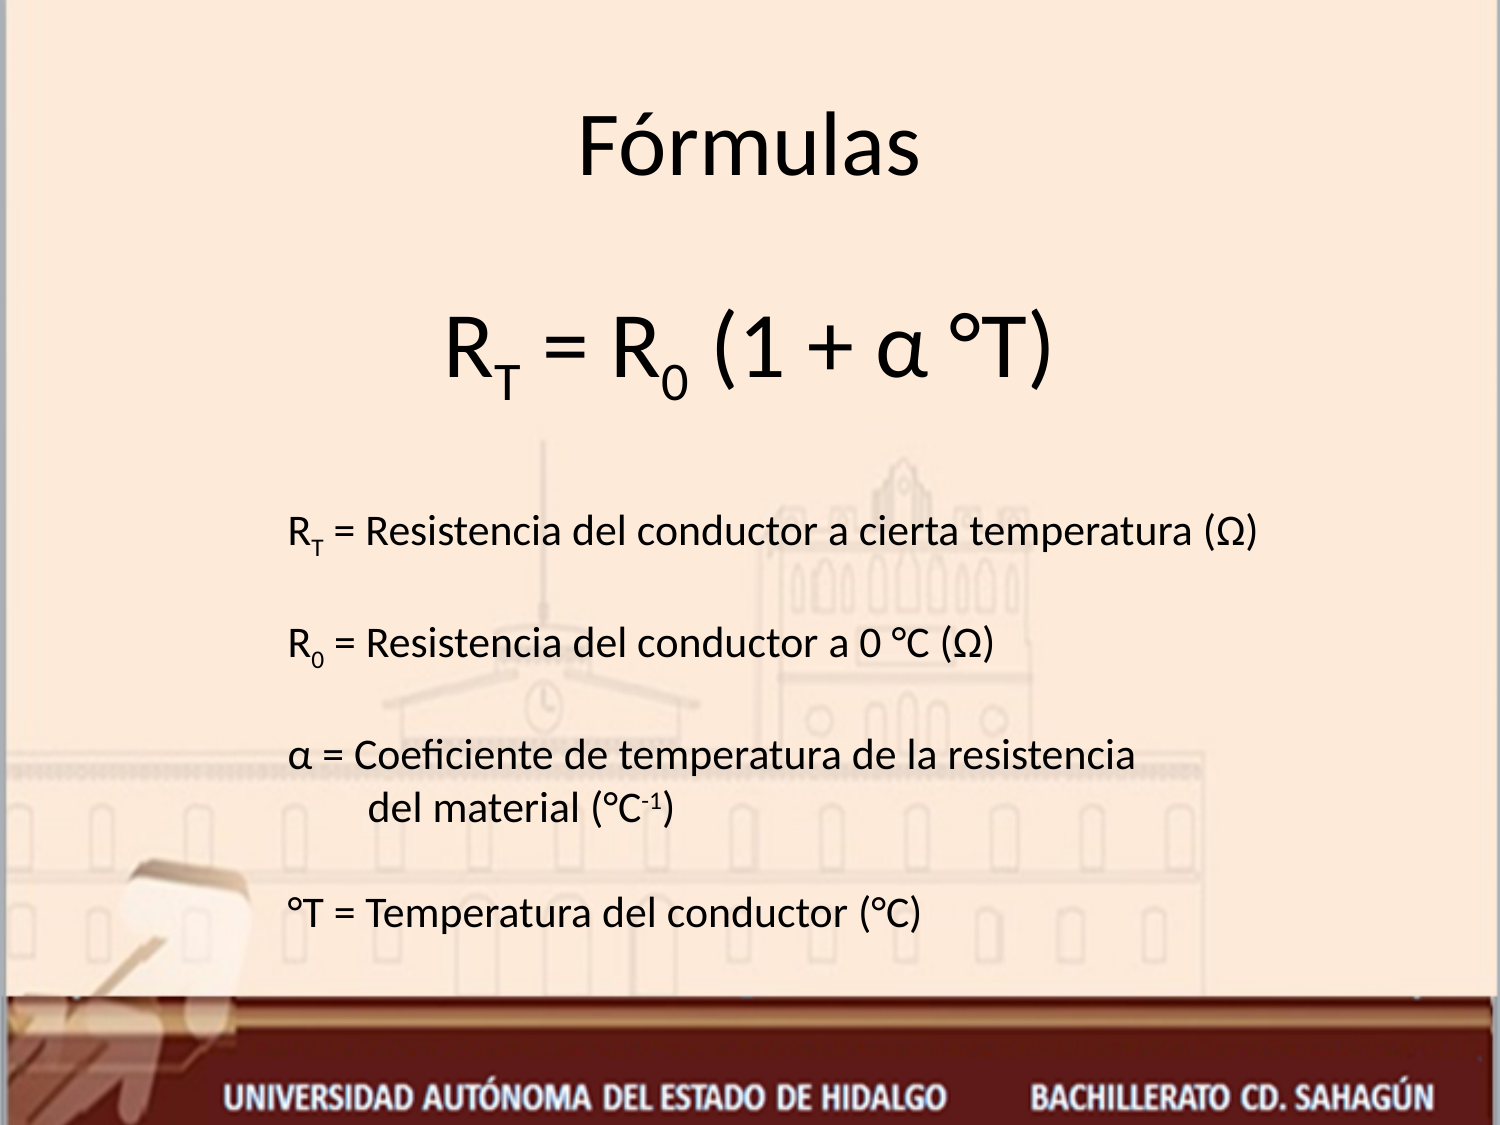

# Fórmulas
RT = R0 (1 + α °T)
RT = Resistencia del conductor a cierta temperatura (Ω)

R0 = Resistencia del conductor a 0 °C (Ω)

α = Coeficiente de temperatura de la resistencia
        del material (°C-1)

°T = Temperatura del conductor (°C)